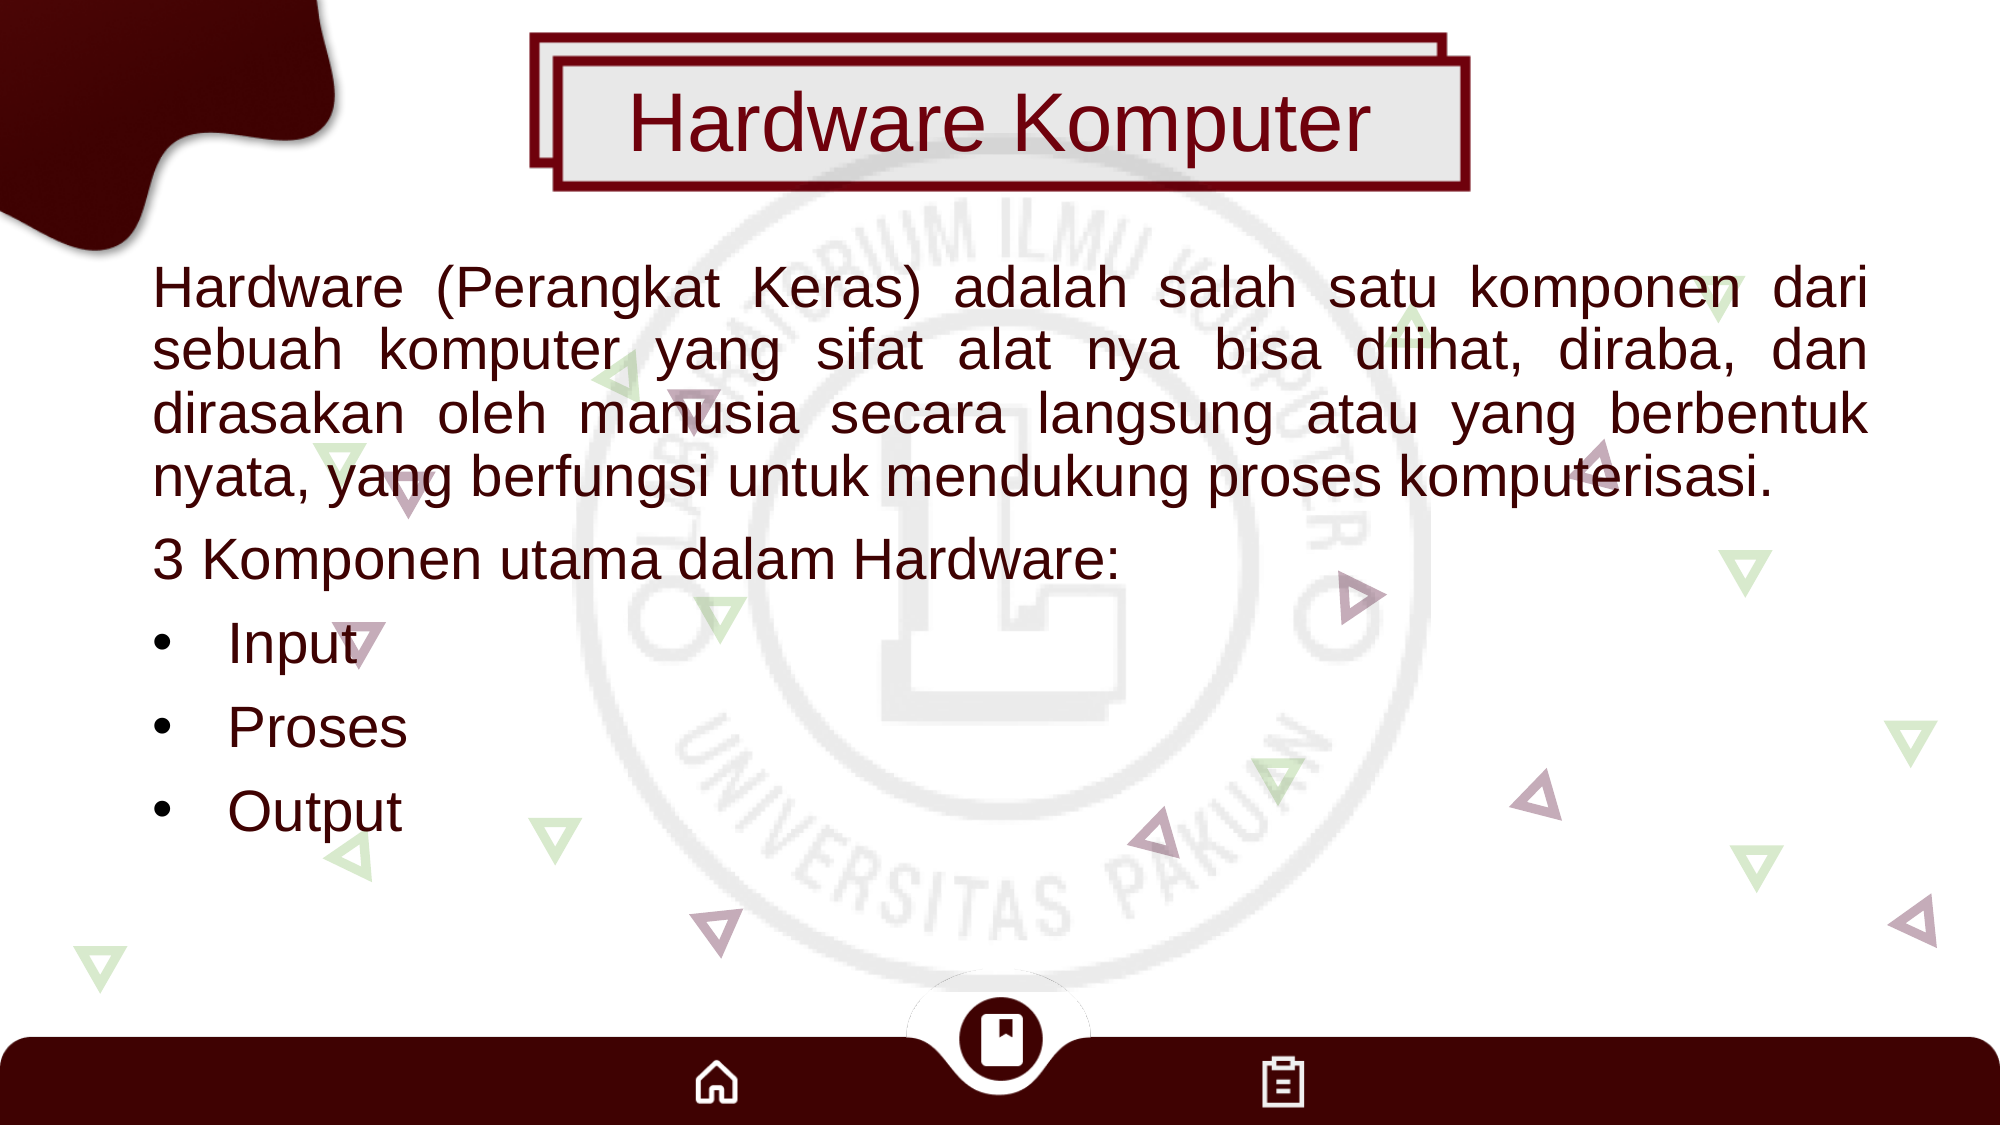

# Hardware Komputer
Hardware (Perangkat Keras) adalah salah satu komponen dari sebuah komputer yang sifat alat nya bisa dilihat, diraba, dan dirasakan oleh manusia secara langsung atau yang berbentuk nyata, yang berfungsi untuk mendukung proses komputerisasi.
3 Komponen utama dalam Hardware:
Input
Proses
Output